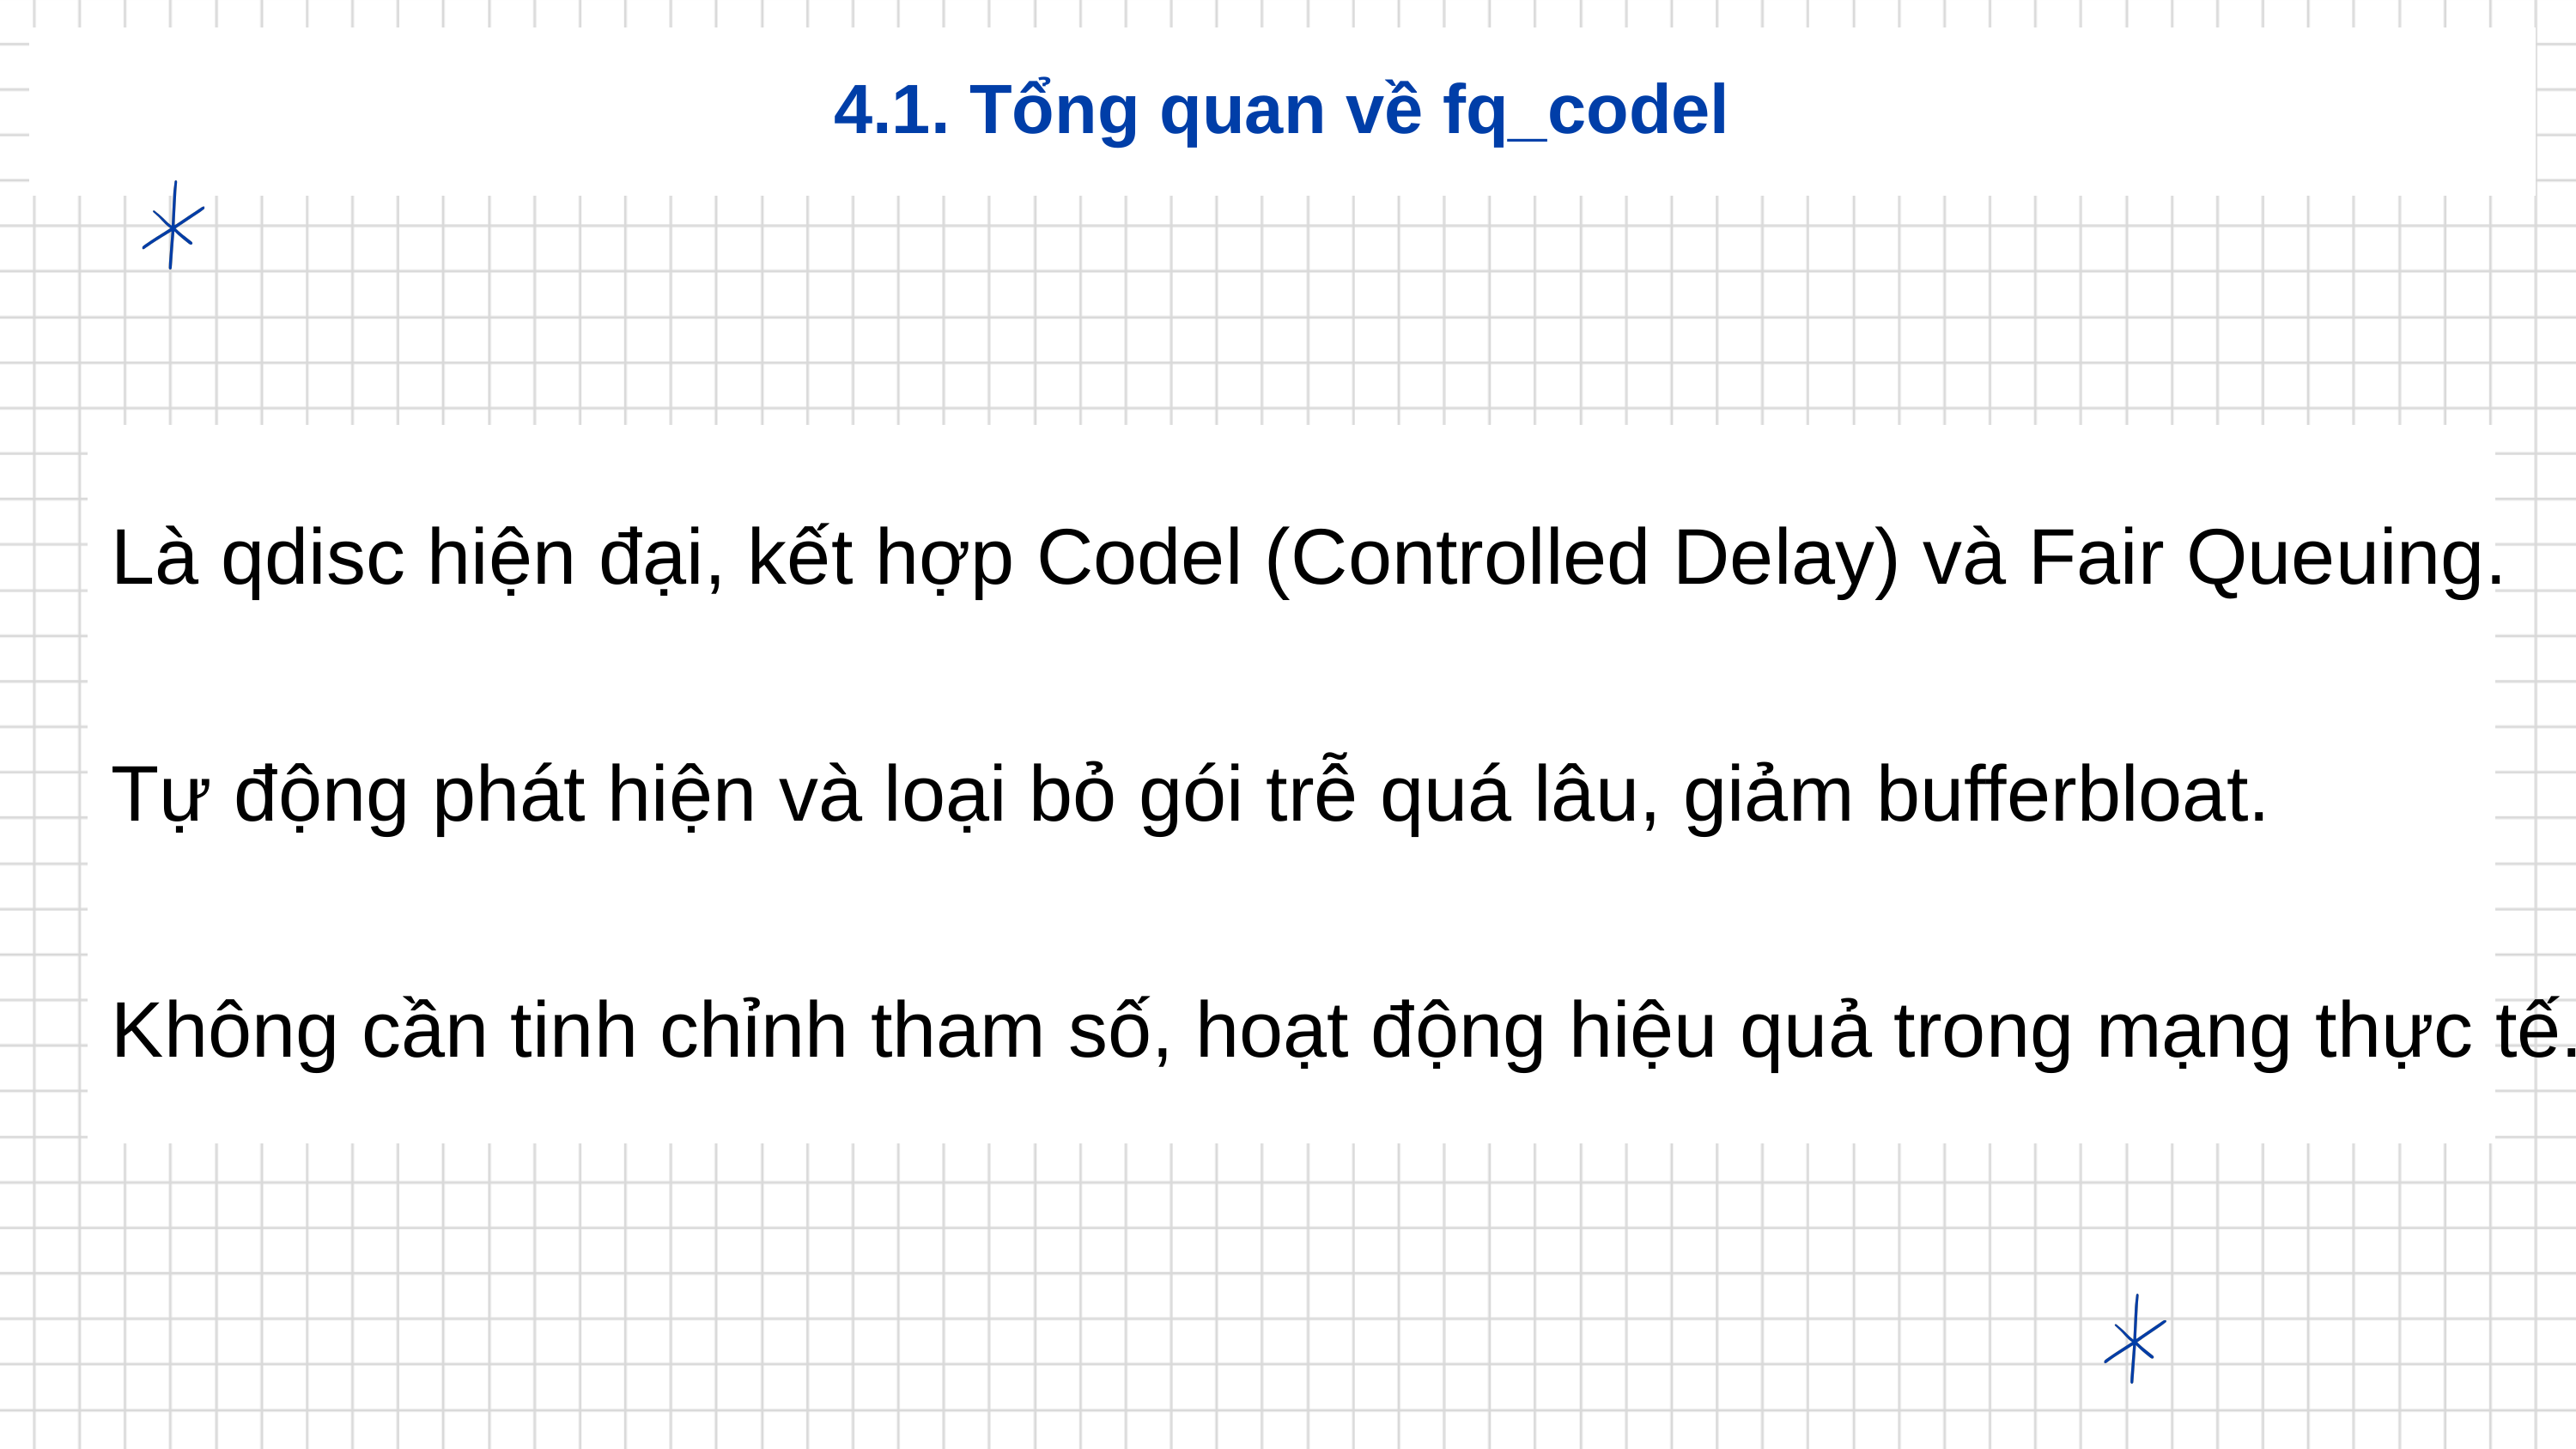

4.1. Tổng quan về fq_codel

Là qdisc hiện đại, kết hợp Codel (Controlled Delay) và Fair Queuing.

Tự động phát hiện và loại bỏ gói trễ quá lâu, giảm bufferbloat.

Không cần tinh chỉnh tham số, hoạt động hiệu quả trong mạng thực tế.